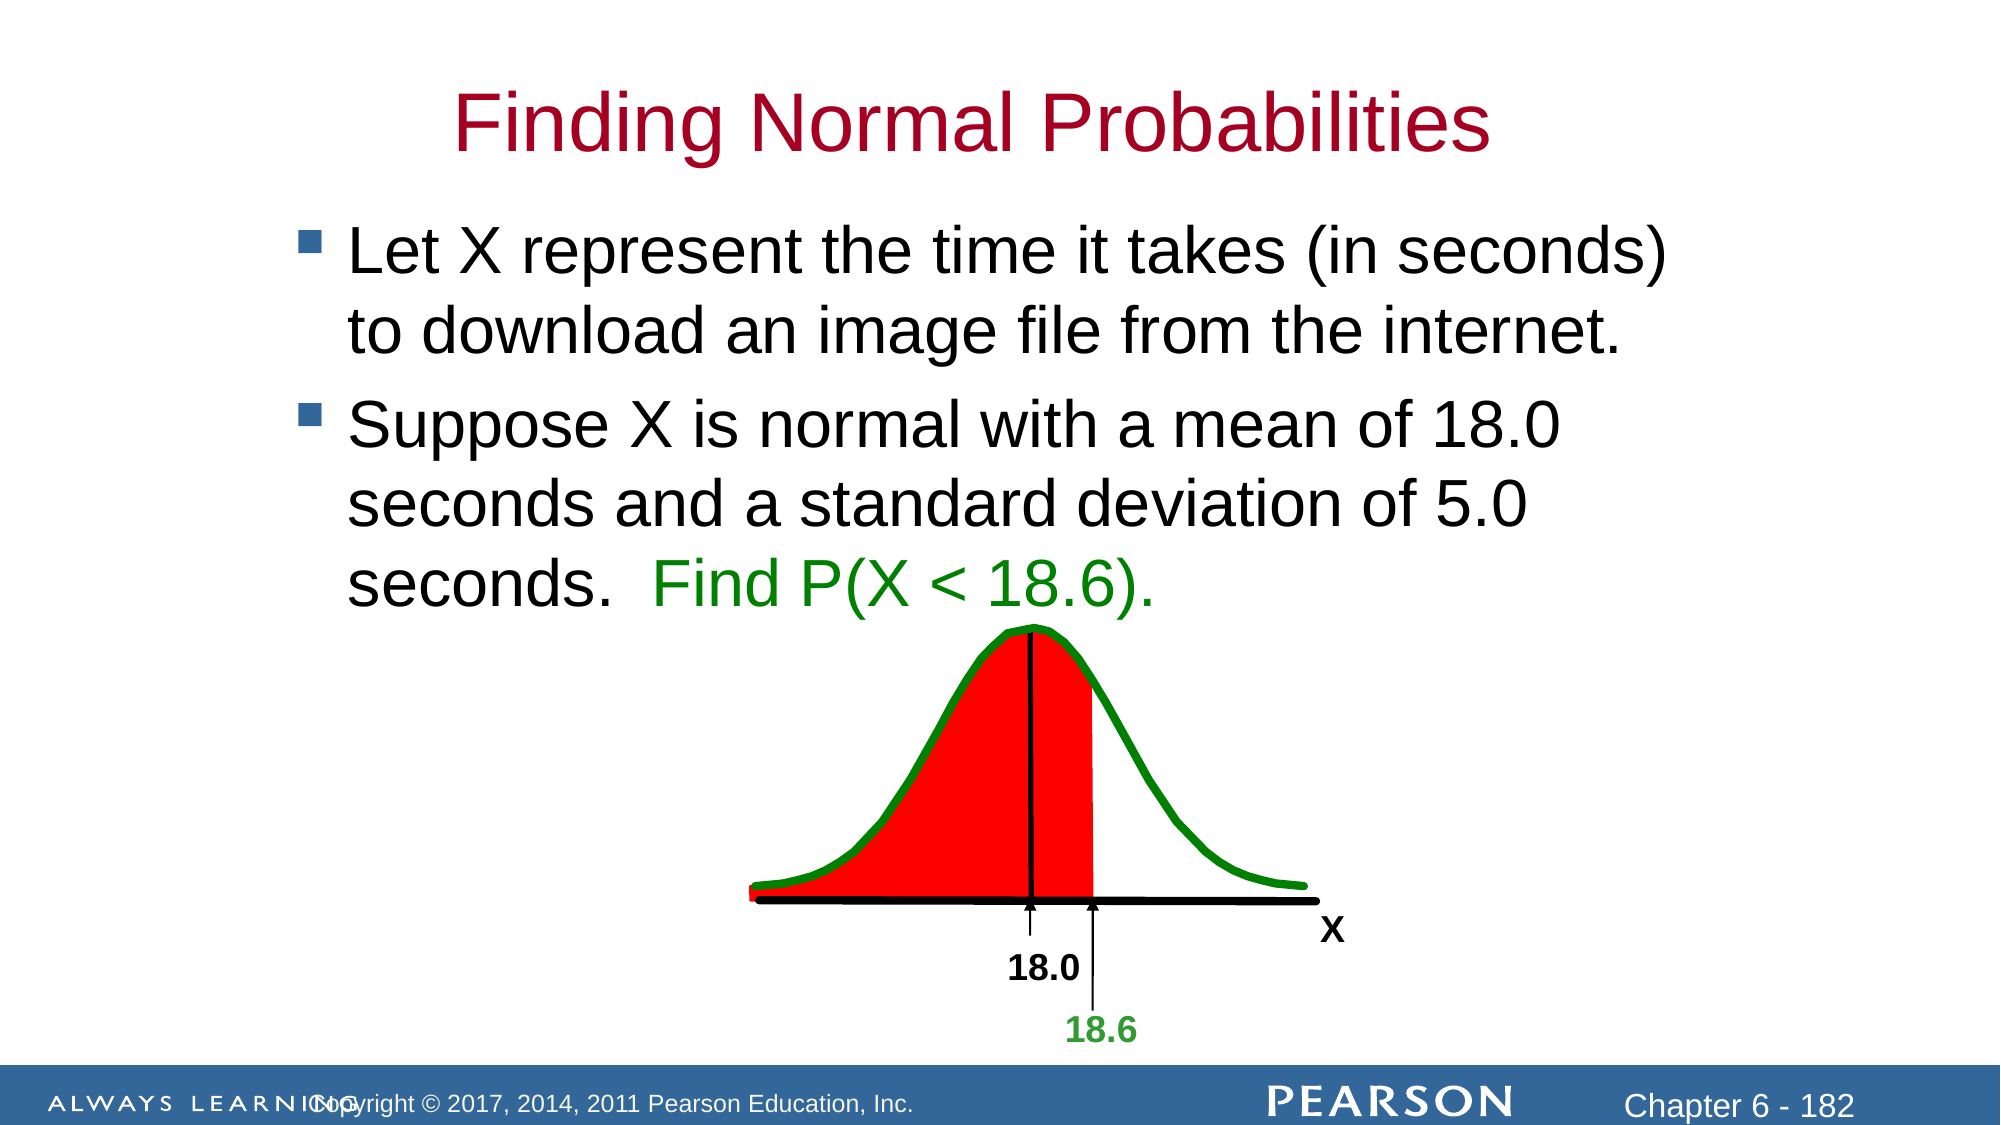

Finding Normal Probabilities
Let X represent the time it takes (in seconds) to download an image file from the internet.
Suppose X is normal with a mean of 18.0 seconds and a standard deviation of 5.0 seconds.  Find P(X < 18.6).

X

18.0
18.6